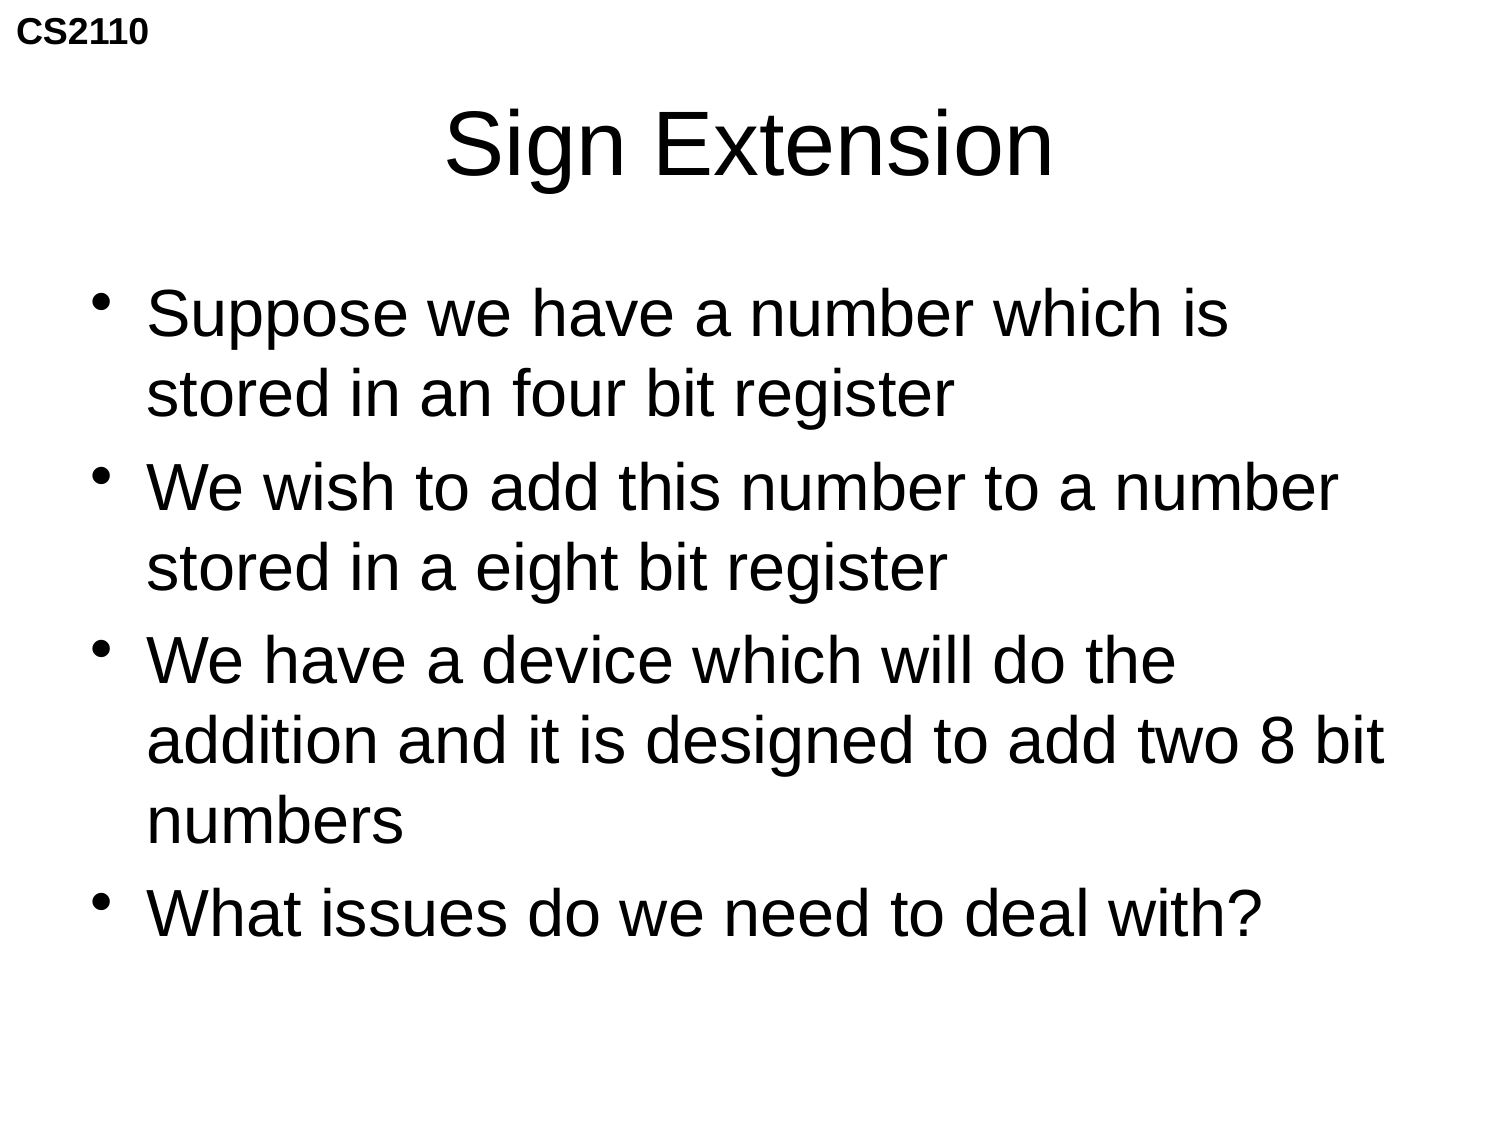

# Sign Extension
Suppose we have a number which is stored in an four bit register
We wish to add this number to a number stored in a eight bit register
We have a device which will do the addition and it is designed to add two 8 bit numbers
What issues do we need to deal with?